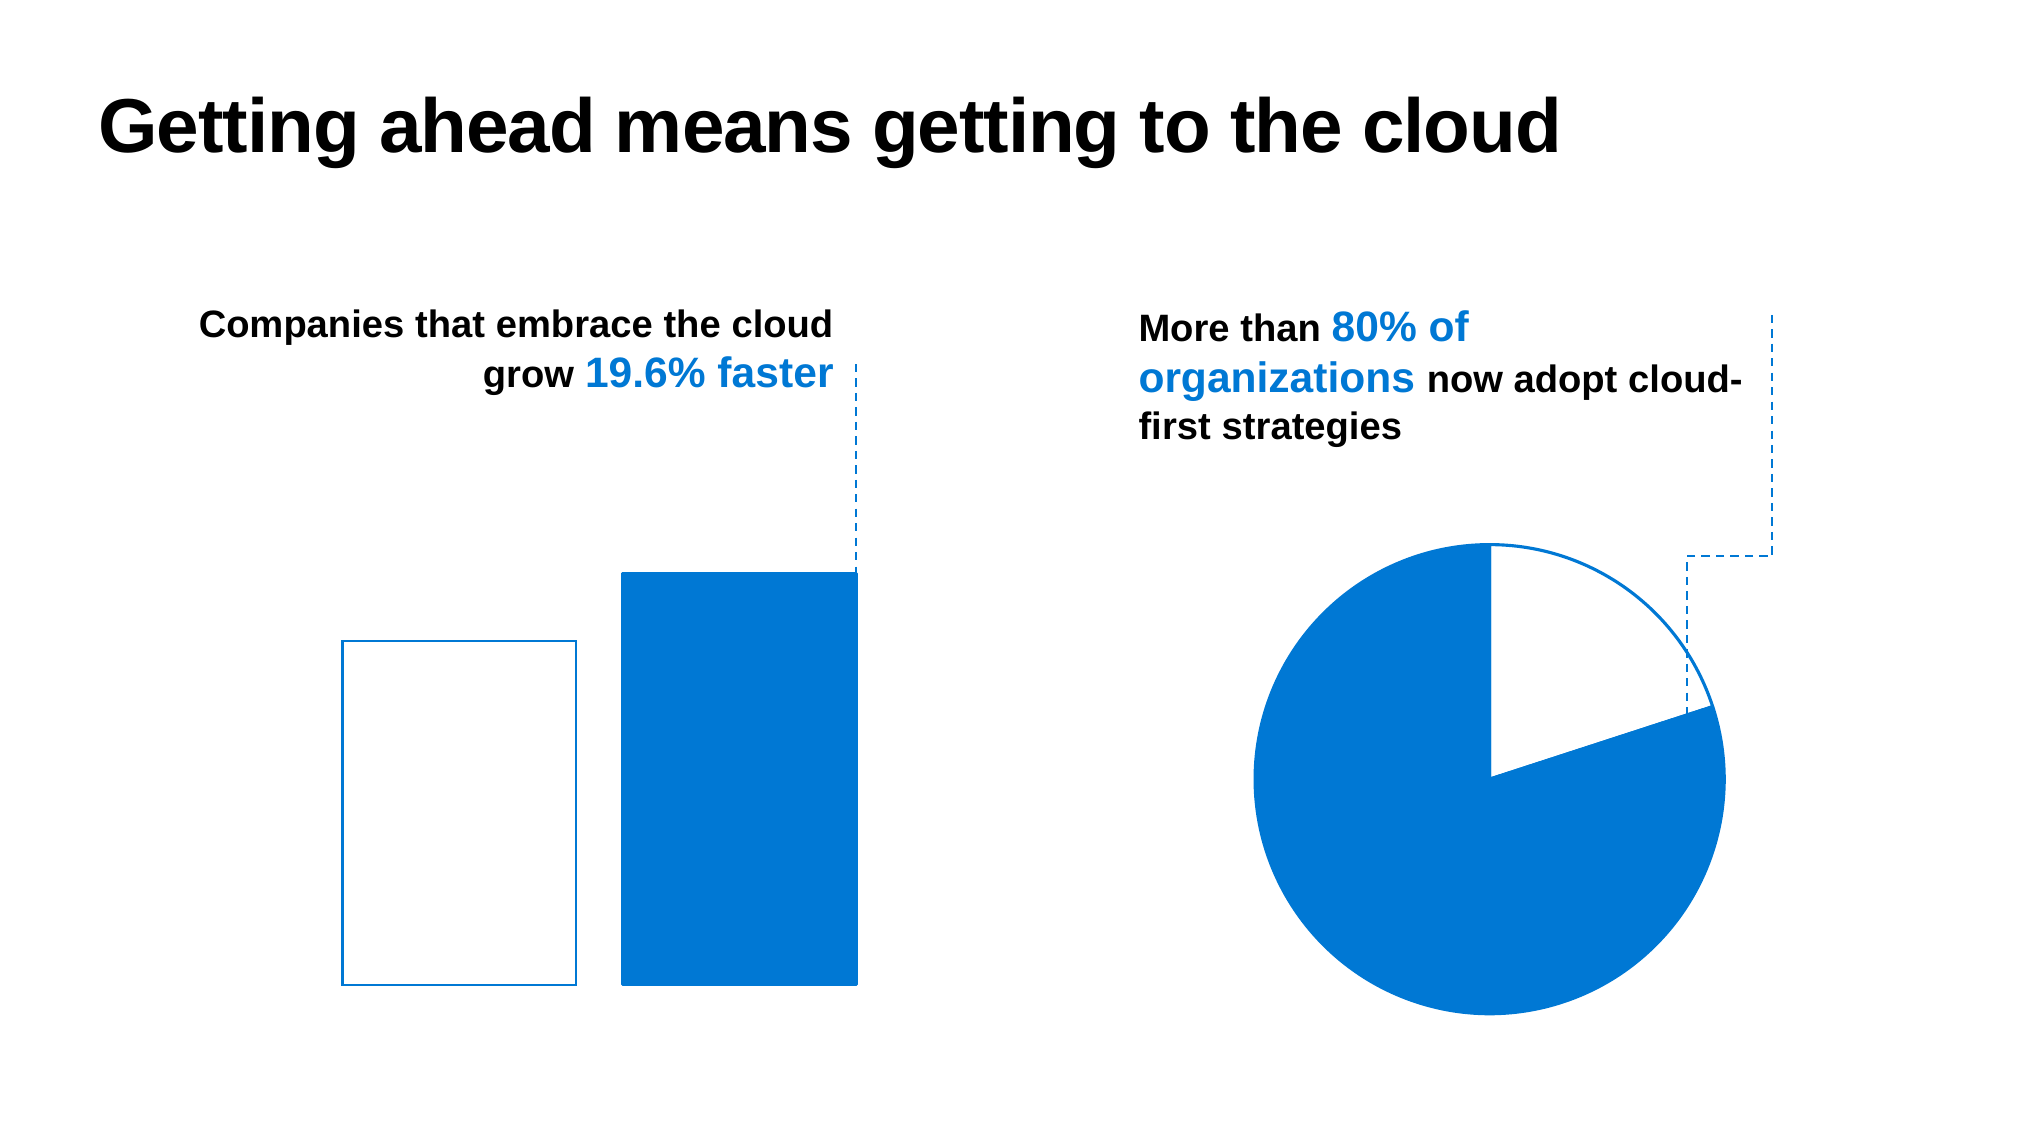

# Getting ahead means getting to the cloud
Companies that embrace the cloud grow 19.6% faster
More than 80% of organizations now adopt cloud-first strategies

### Chart

| Category |  |
|---|---|